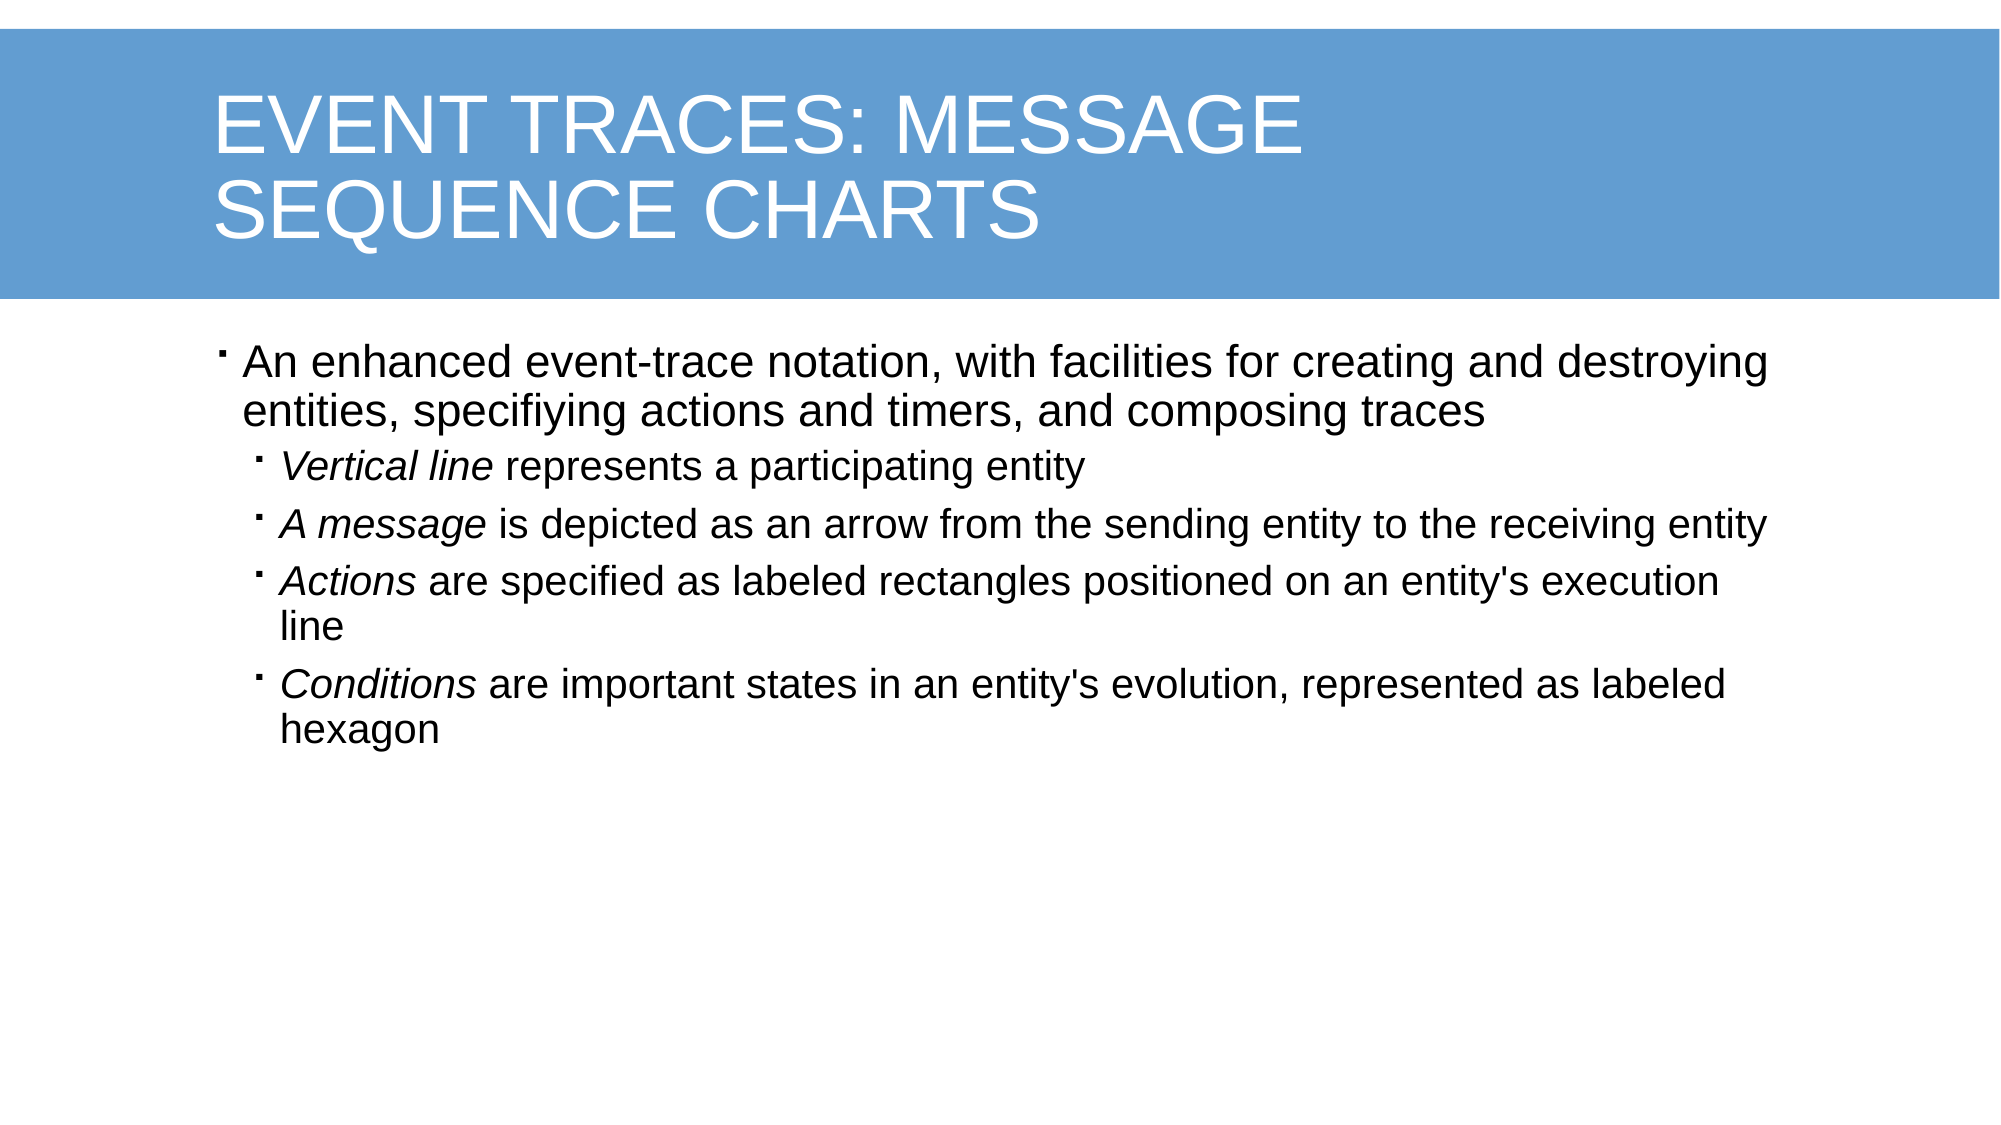

# Event Traces: Message Sequence Charts
An enhanced event-trace notation, with facilities for creating and destroying entities, specifiying actions and timers, and composing traces
Vertical line represents a participating entity
A message is depicted as an arrow from the sending entity to the receiving entity
Actions are specified as labeled rectangles positioned on an entity's execution line
Conditions are important states in an entity's evolution, represented as labeled hexagon